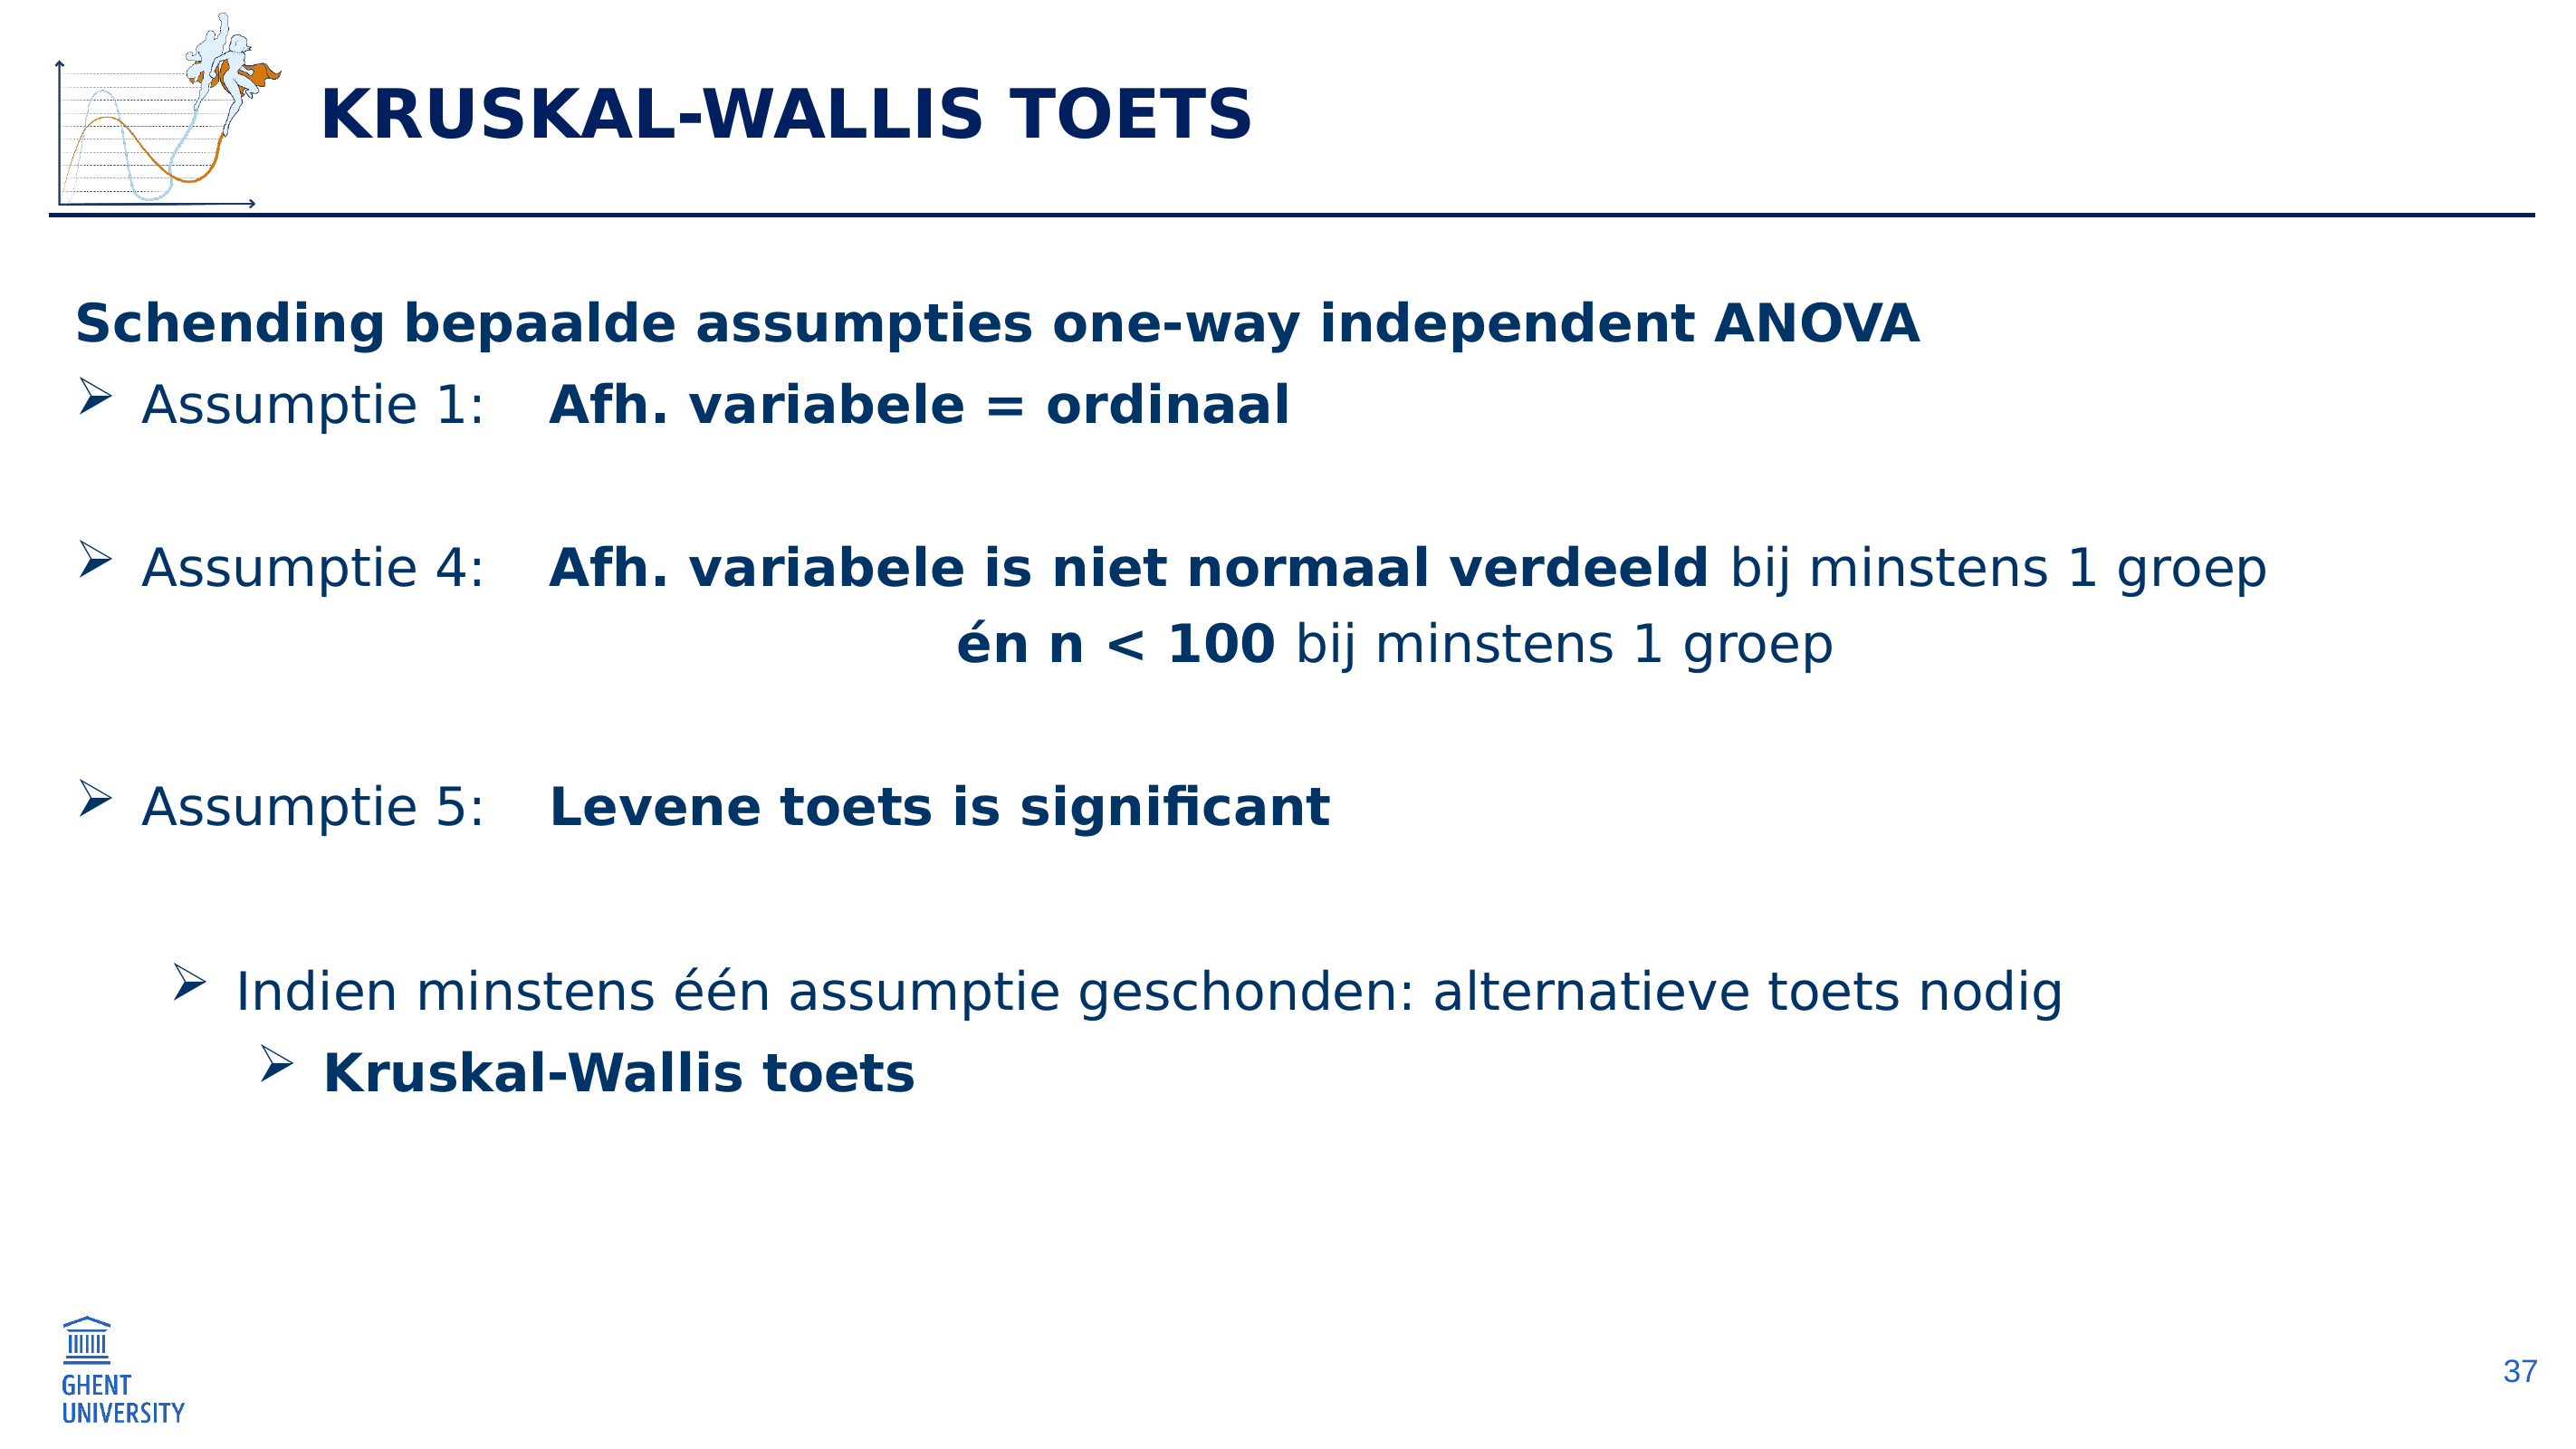

# Kruskal-Wallis toets
Schending bepaalde assumpties one-way independent ANOVA
Assumptie 1: 	Afh. variabele = ordinaal

Assumptie 4: 	Afh. variabele is niet normaal verdeeld bij minstens 1 groep
						én n < 100 bij minstens 1 groep

Assumptie 5: 	Levene toets is significant

Indien minstens één assumptie geschonden: alternatieve toets nodig
Kruskal-Wallis toets

37